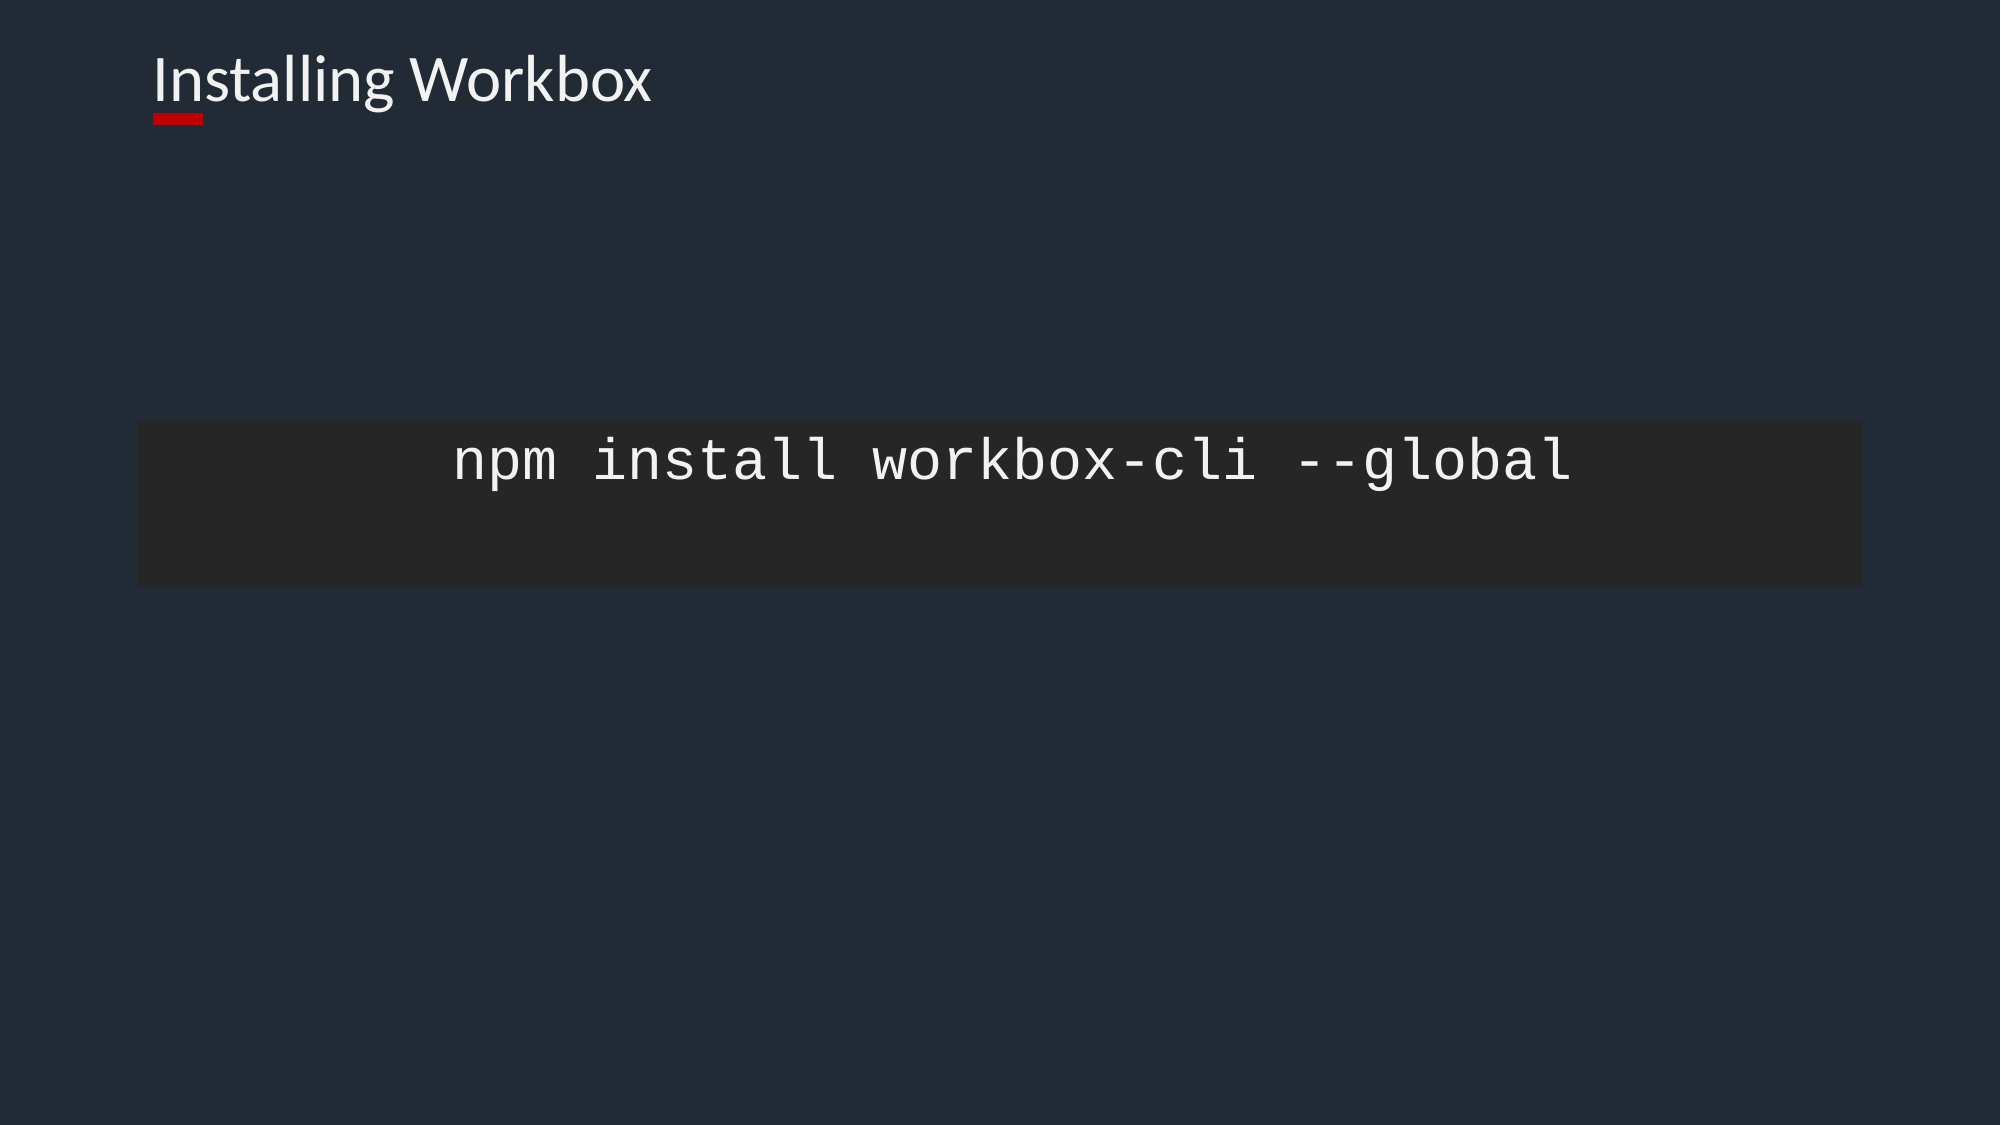

# Installing Workbox
		npm install workbox-cli --global